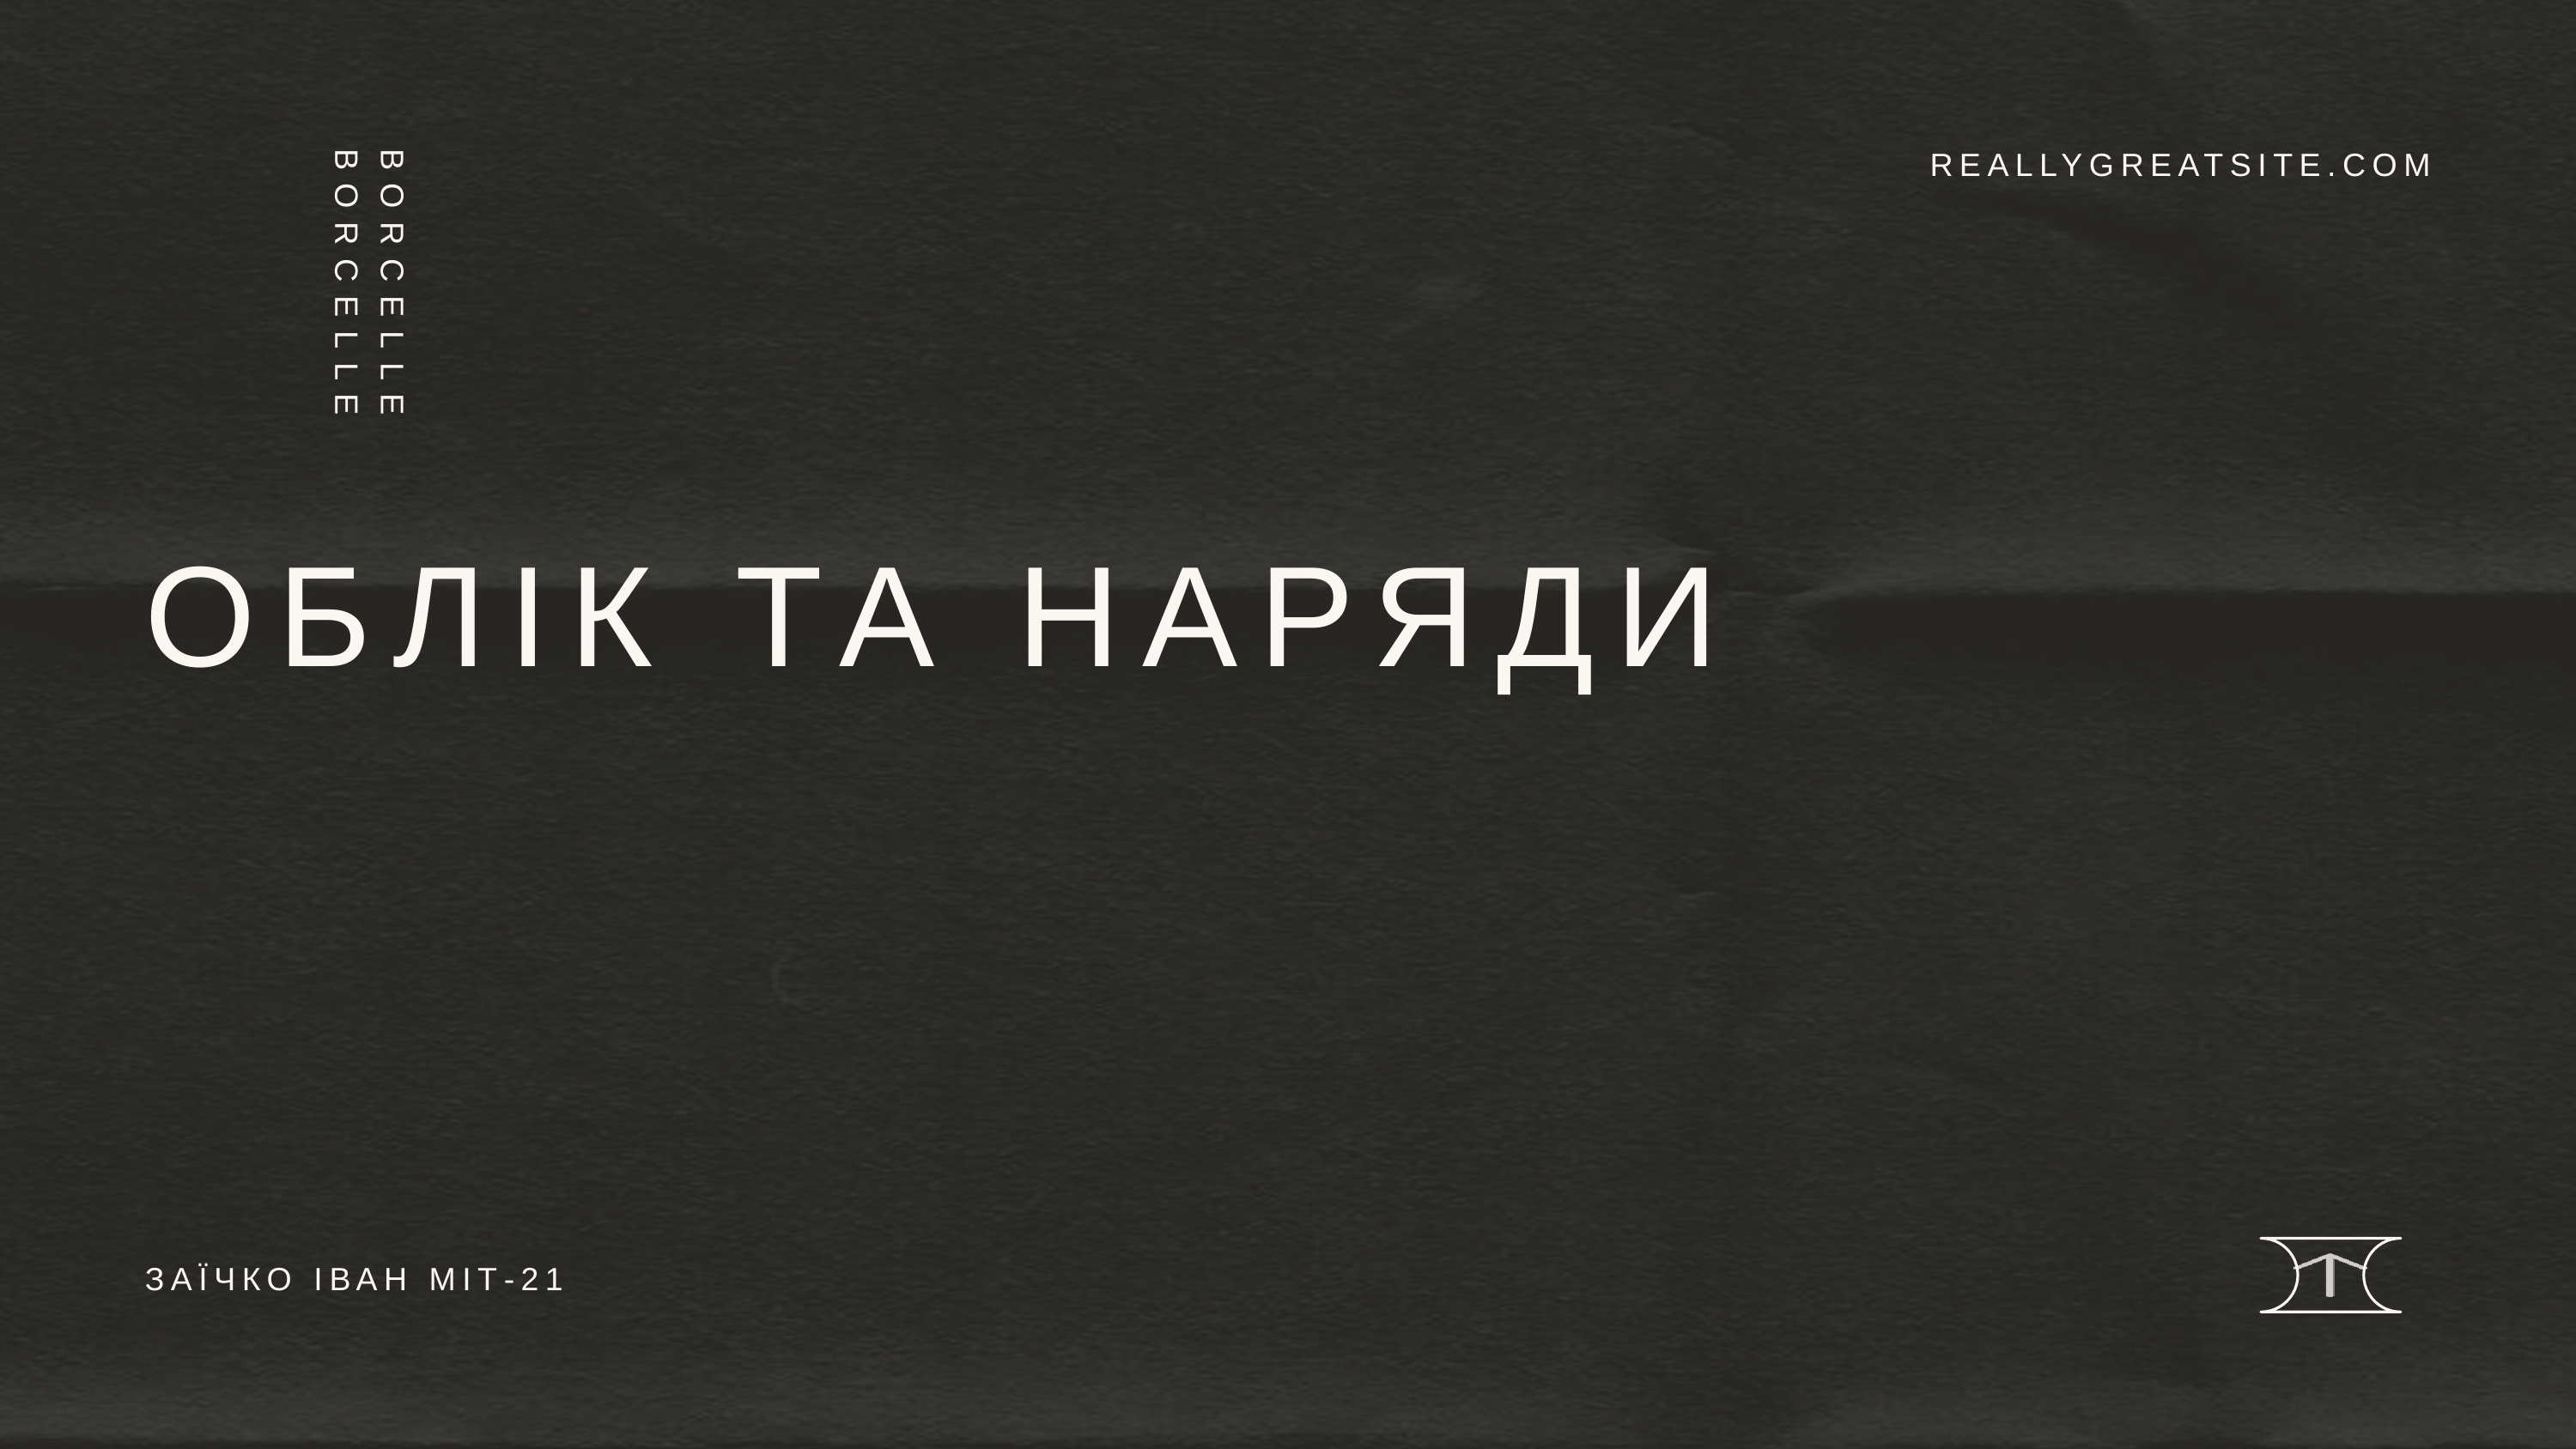

REALLYGREATSITE.COM
BORCELLE
BORCELLE
ОБЛІК ТА НАРЯДИ

ЗАЇЧКО ІВАН МІТ-21